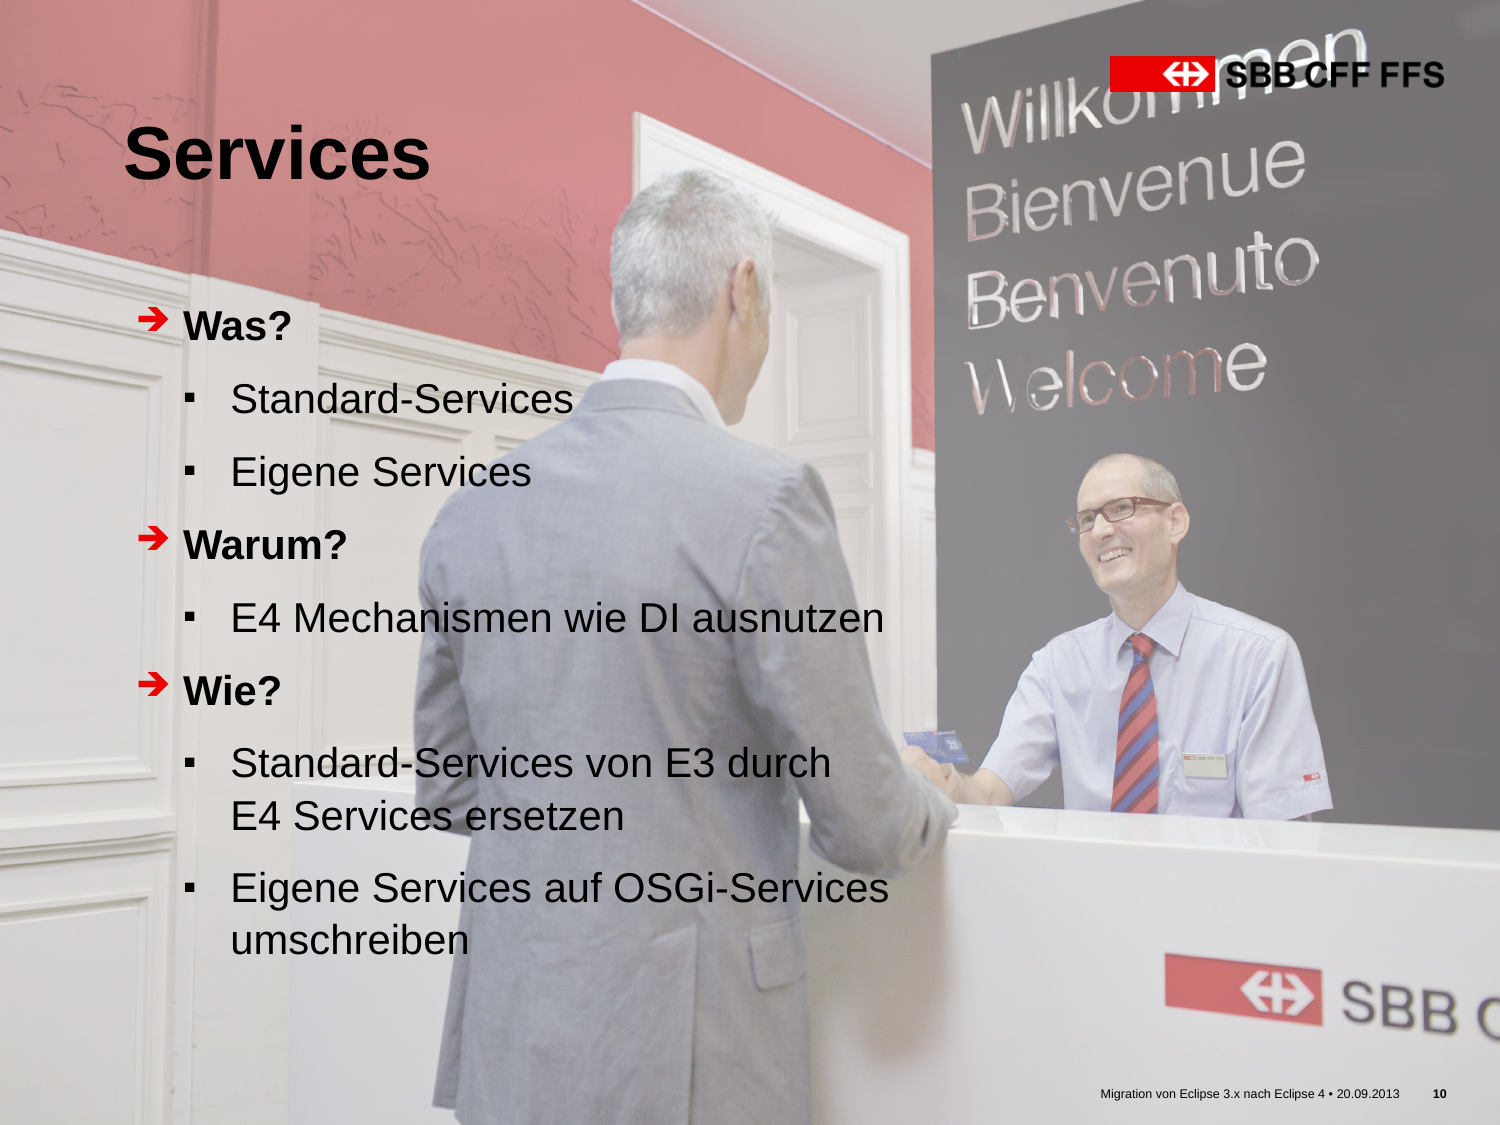

# Services

Was?
Standard-Services
Eigene Services
Warum?
E4 Mechanismen wie DI ausnutzen
Wie?
Standard-Services von E3 durch
E4 Services ersetzen
Eigene Services auf OSGi-Services
umschreiben

Migration von Eclipse 3.x nach Eclipse 4 • 20.09.2013
10